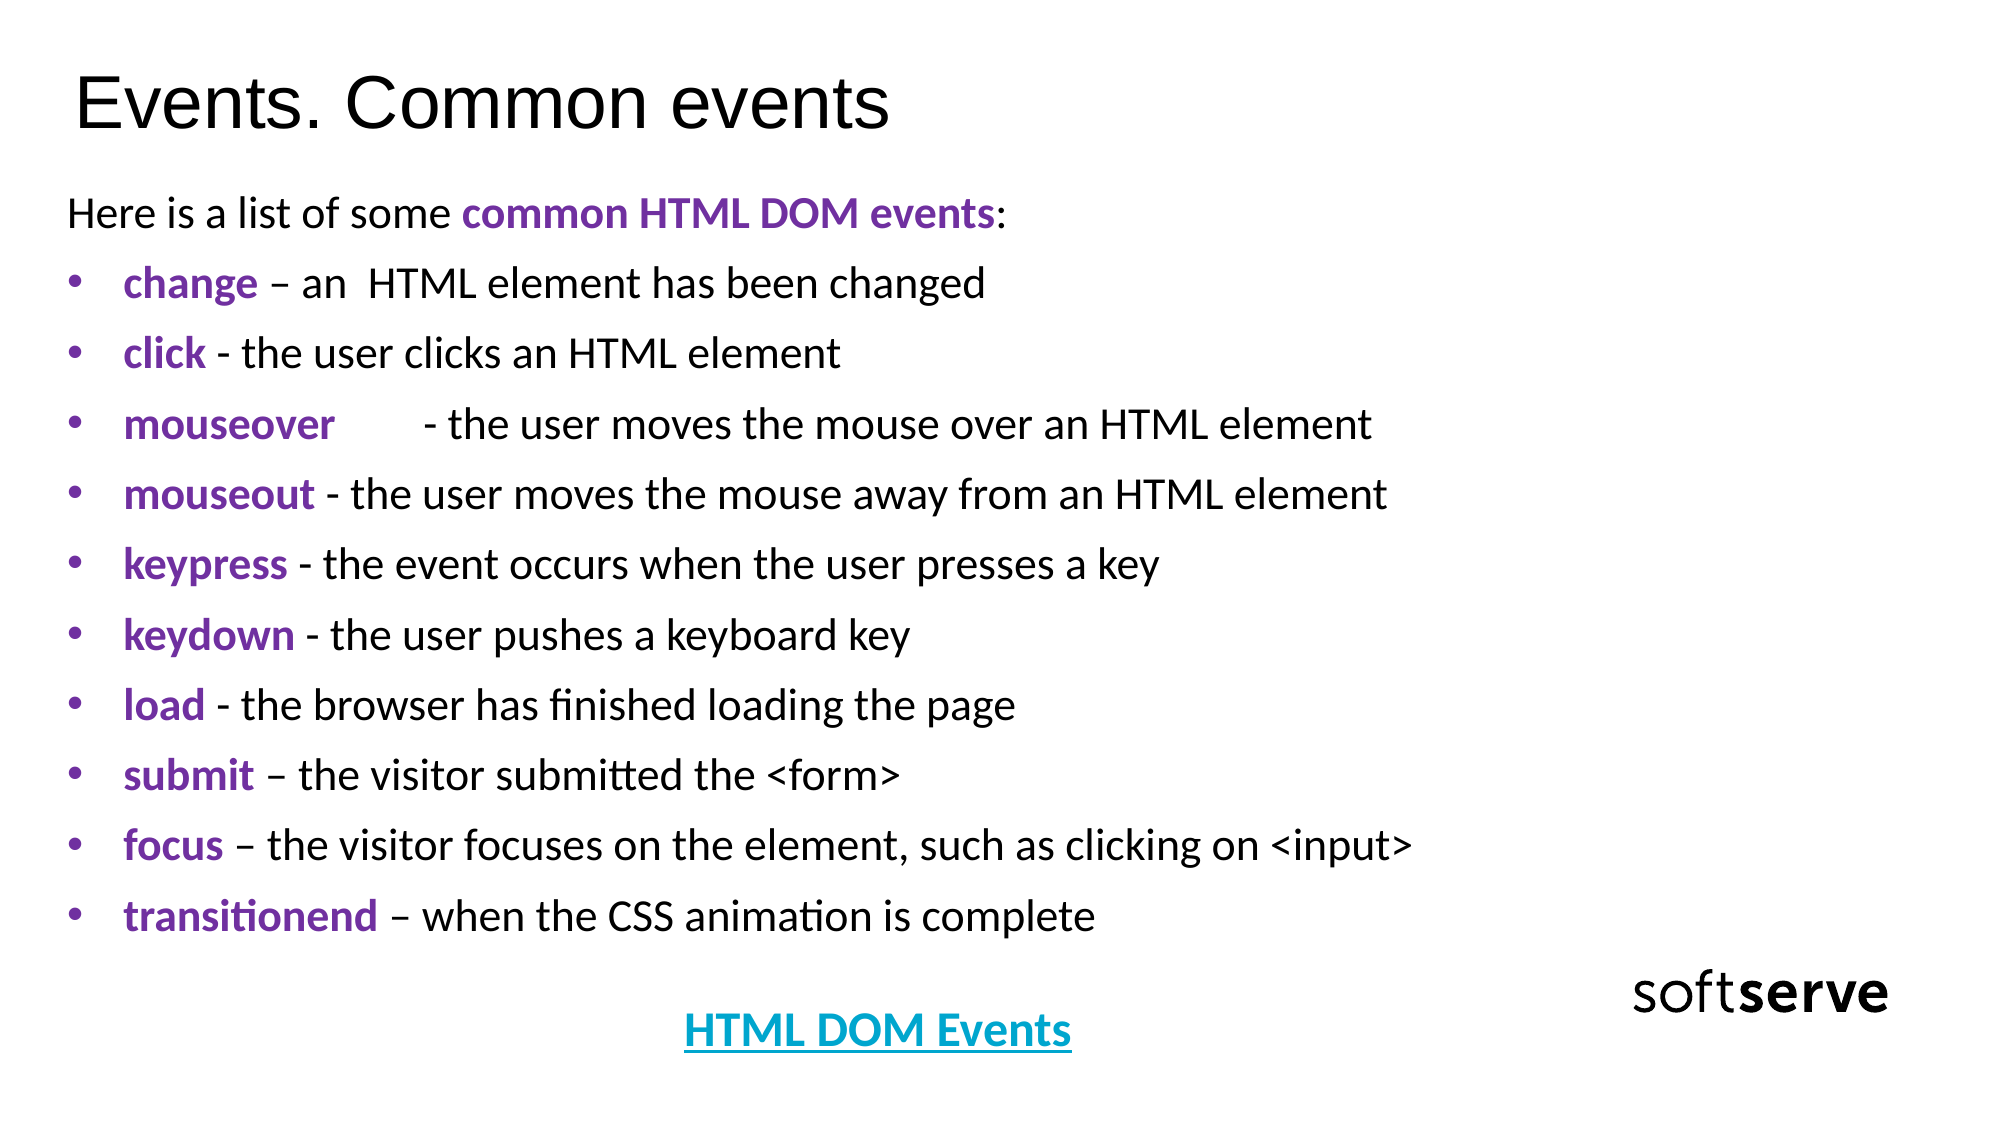

# Events. Common events
Here is a list of some common HTML DOM events:
change – an  HTML element has been changed
click - the user clicks an HTML element
mouseover 	- the user moves the mouse over an HTML element
mouseout - the user moves the mouse away from an HTML element
keypress - the event occurs when the user presses a key
keydown - the user pushes a keyboard key
load - the browser has finished loading the page
submit – the visitor submitted the <form>
focus – the visitor focuses on the element, such as clicking on <input>
transitionend – when the CSS animation is complete
HTML DOM Events